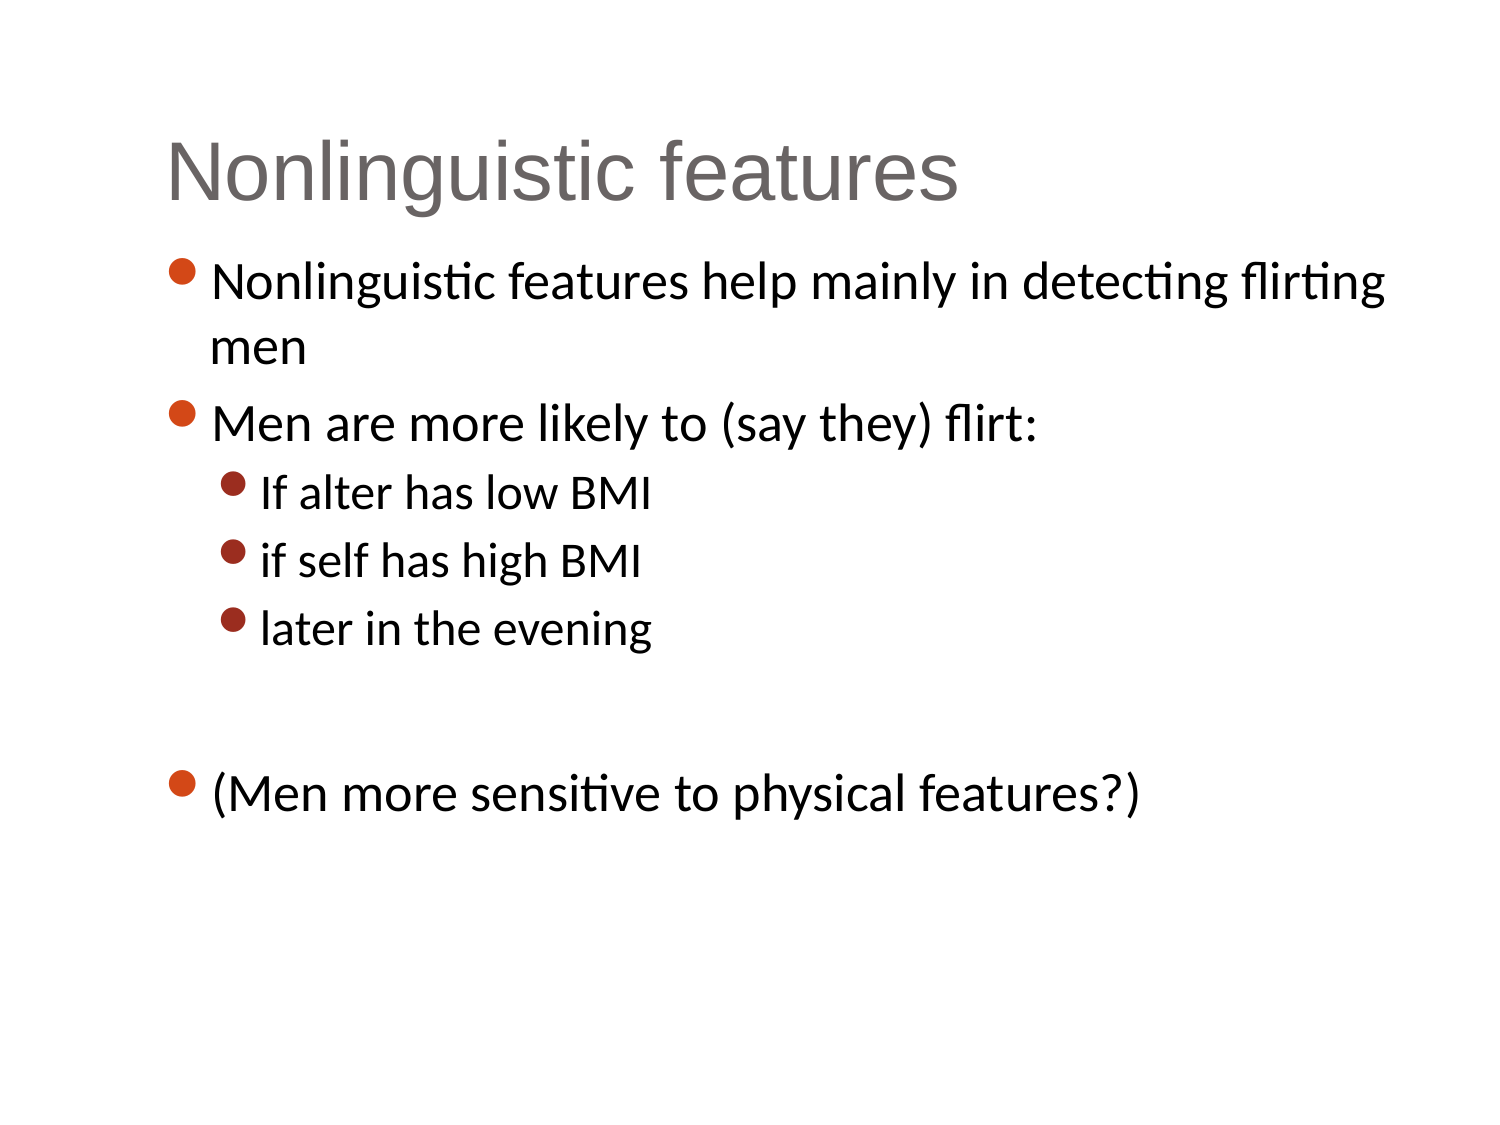

# Nonlinguistic features
Nonlinguistic features help mainly in detecting flirting men
Men are more likely to (say they) flirt:
If alter has low BMI
if self has high BMI
later in the evening

(Men more sensitive to physical features?)